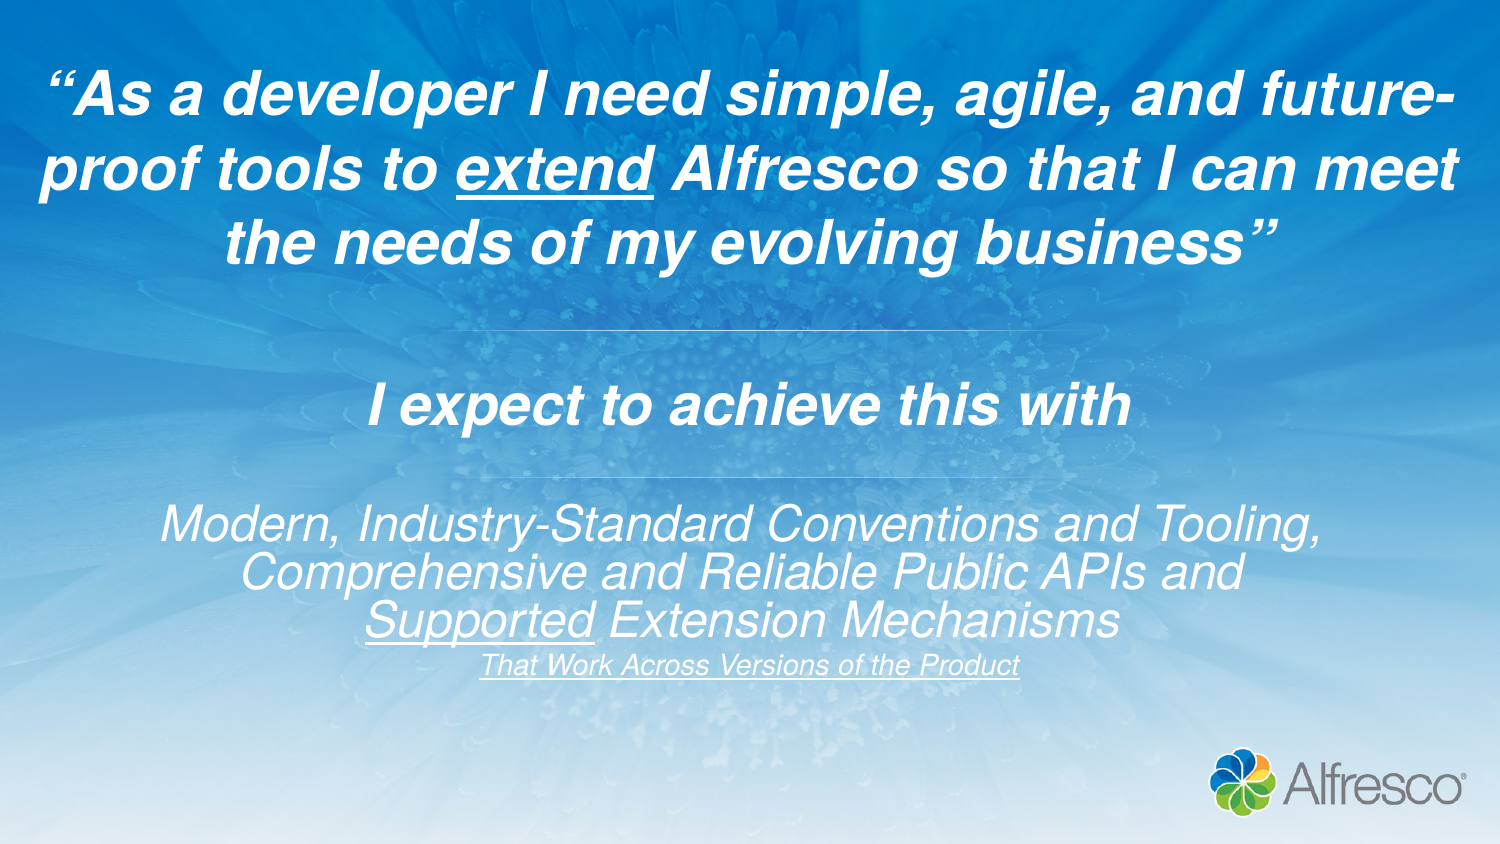

# “As a developer I need simple, agile, and future-proof tools to extend Alfresco so that I can meet the needs of my evolving business”
I expect to achieve this with
Modern, Industry-Standard Conventions and Tooling,
Comprehensive and Reliable Public APIs and
Supported Extension Mechanisms
That Work Across Versions of the Product